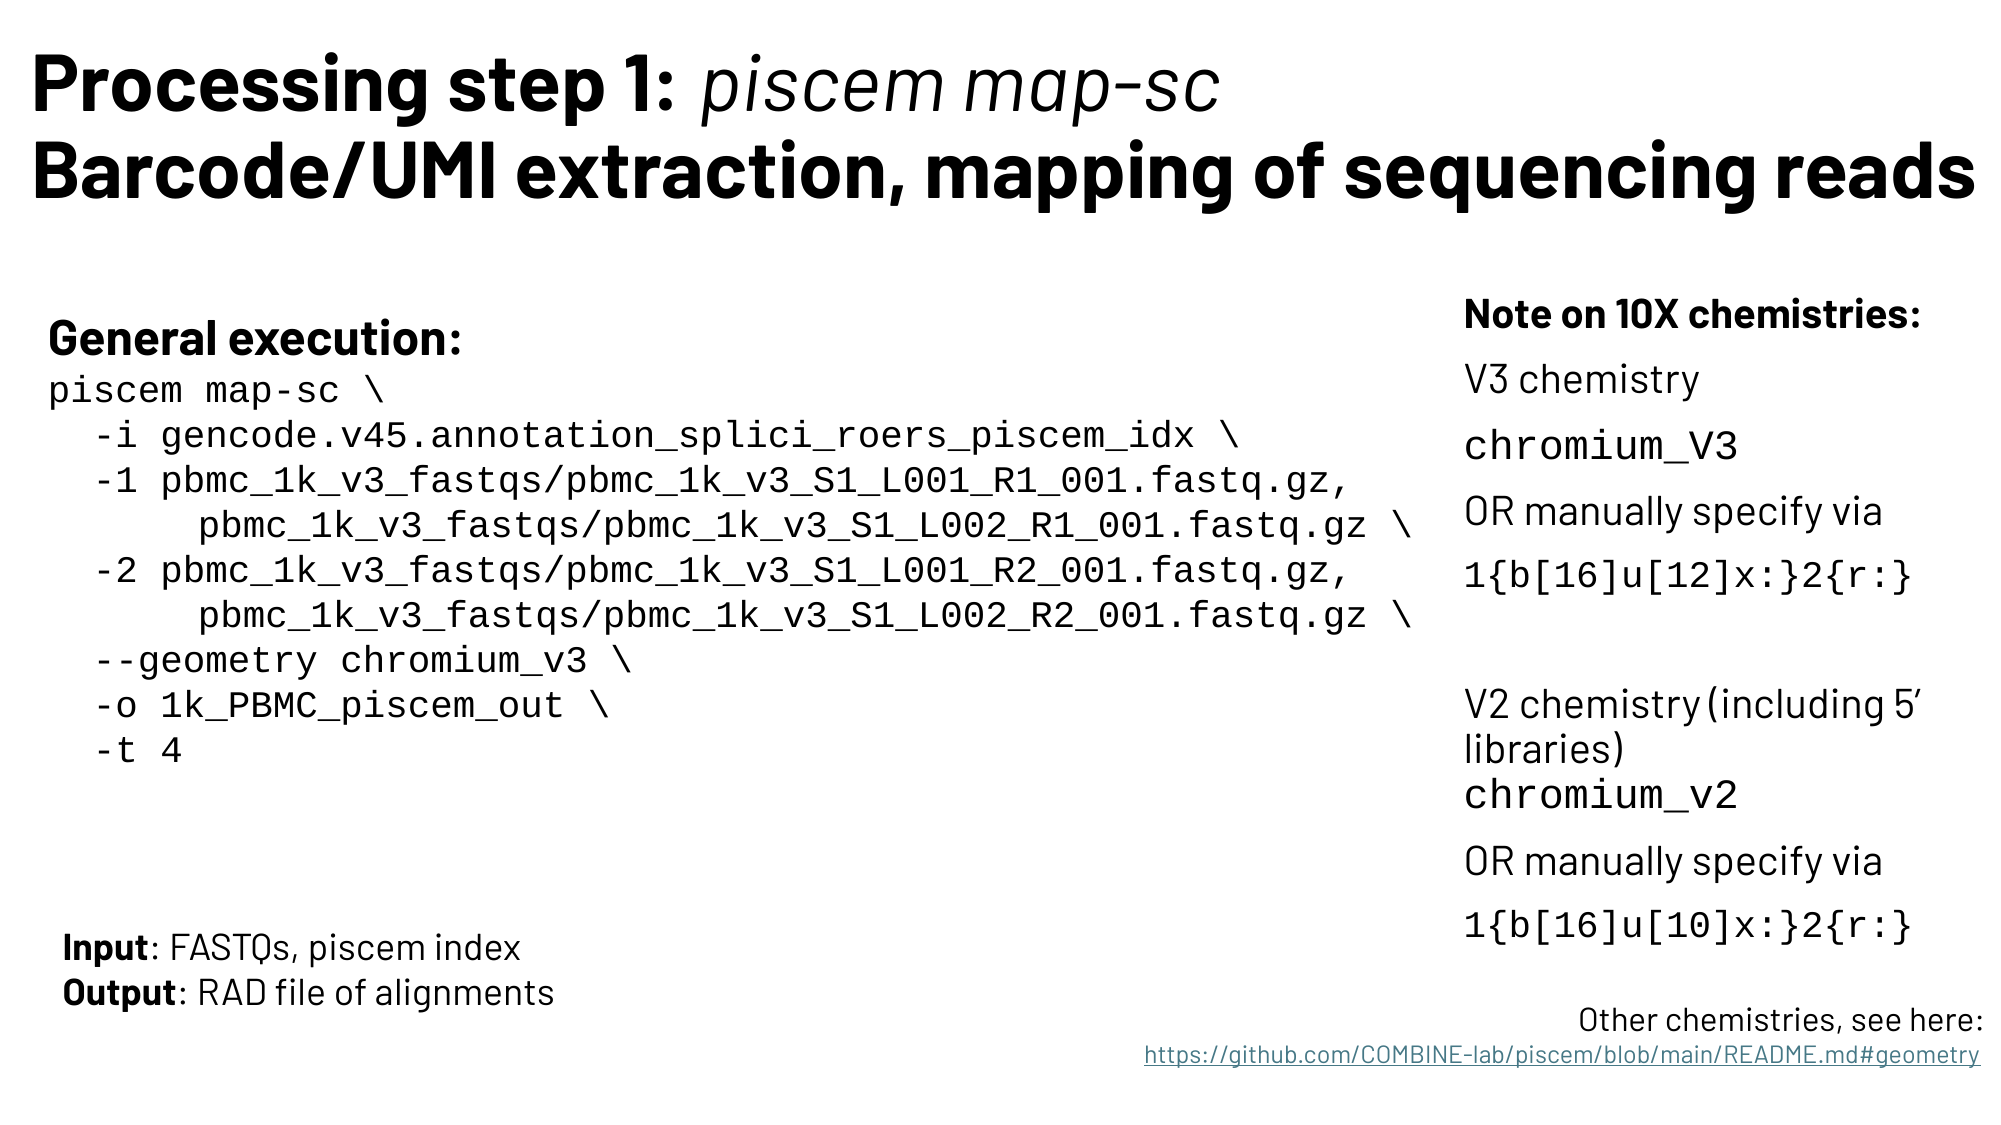

# Processing step 1: piscem map-sc Barcode/UMI extraction, mapping of sequencing reads
Note on 10X chemistries:
V3 chemistry
chromium_V3
OR manually specify via
1{b[16]u[12]x:}2{r:}

V2 chemistry (including 5’ libraries)
chromium_v2
OR manually specify via
1{b[16]u[10]x:}2{r:}
General execution:
piscem map-sc \
  -i gencode.v45.annotation_splici_roers_piscem_idx \
  -1 pbmc_1k_v3_fastqs/pbmc_1k_v3_S1_L001_R1_001.fastq.gz,
	pbmc_1k_v3_fastqs/pbmc_1k_v3_S1_L002_R1_001.fastq.gz \
  -2 pbmc_1k_v3_fastqs/pbmc_1k_v3_S1_L001_R2_001.fastq.gz,
	pbmc_1k_v3_fastqs/pbmc_1k_v3_S1_L002_R2_001.fastq.gz \
  --geometry chromium_v3 \
  -o 1k_PBMC_piscem_out \
  -t 4

Input: FASTQs, piscem index
Output: RAD file of alignments
Other chemistries, see here:
https://github.com/COMBINE-lab/piscem/blob/main/README.md#geometry